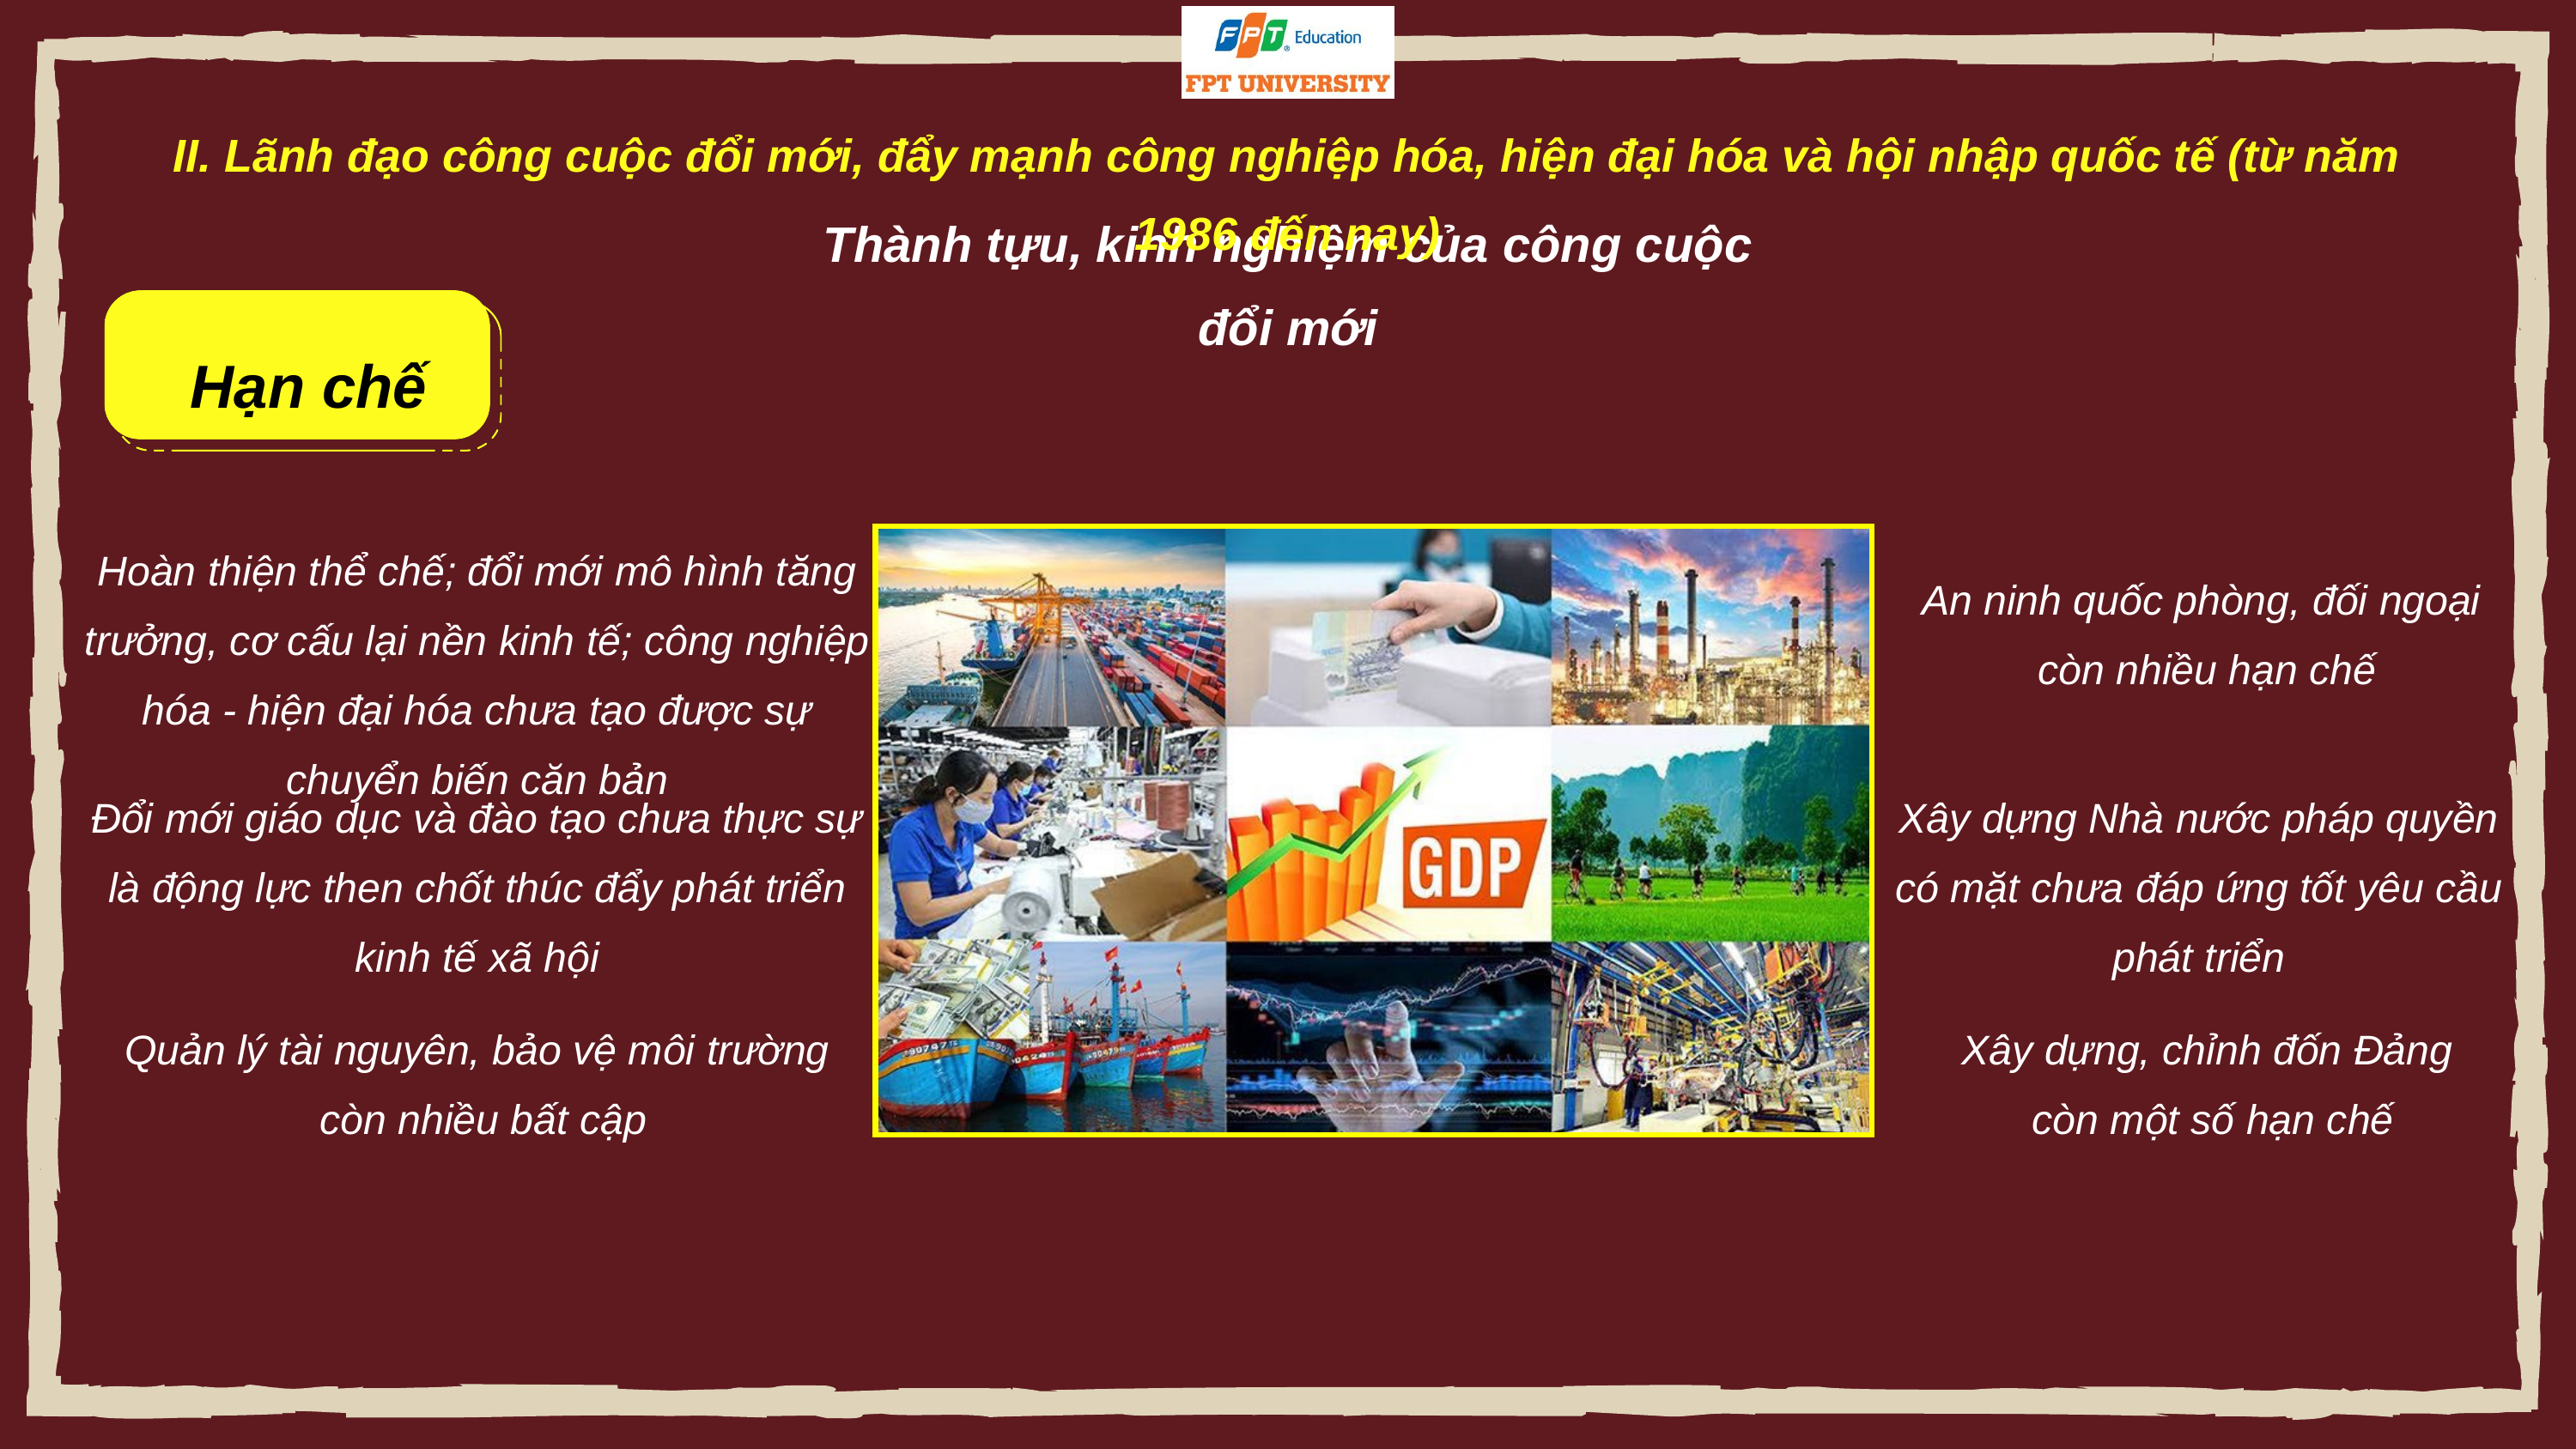

II. Lãnh đạo công cuộc đổi mới, đẩy mạnh công nghiệp hóa, hiện đại hóa và hội nhập quốc tế (từ năm 1986 đến nay)
Thành tựu, kinh nghiệm của công cuộc đổi mới

Hạn chế
Hoàn thiện thể chế; đổi mới mô hình tăng trưởng, cơ cấu lại nền kinh tế; công nghiệp hóa - hiện đại hóa chưa tạo được sự chuyển biến căn bản

An ninh quốc phòng, đối ngoại
còn nhiều hạn chế
Đổi mới giáo dục và đào tạo chưa thực sự là động lực then chốt thúc đẩy phát triển kinh tế xã hội
Xây dựng Nhà nước pháp quyền có mặt chưa đáp ứng tốt yêu cầu phát triển
Quản lý tài nguyên, bảo vệ môi trường
 còn nhiều bất cập
Xây dựng, chỉnh đốn Đảng
 còn một số hạn chế